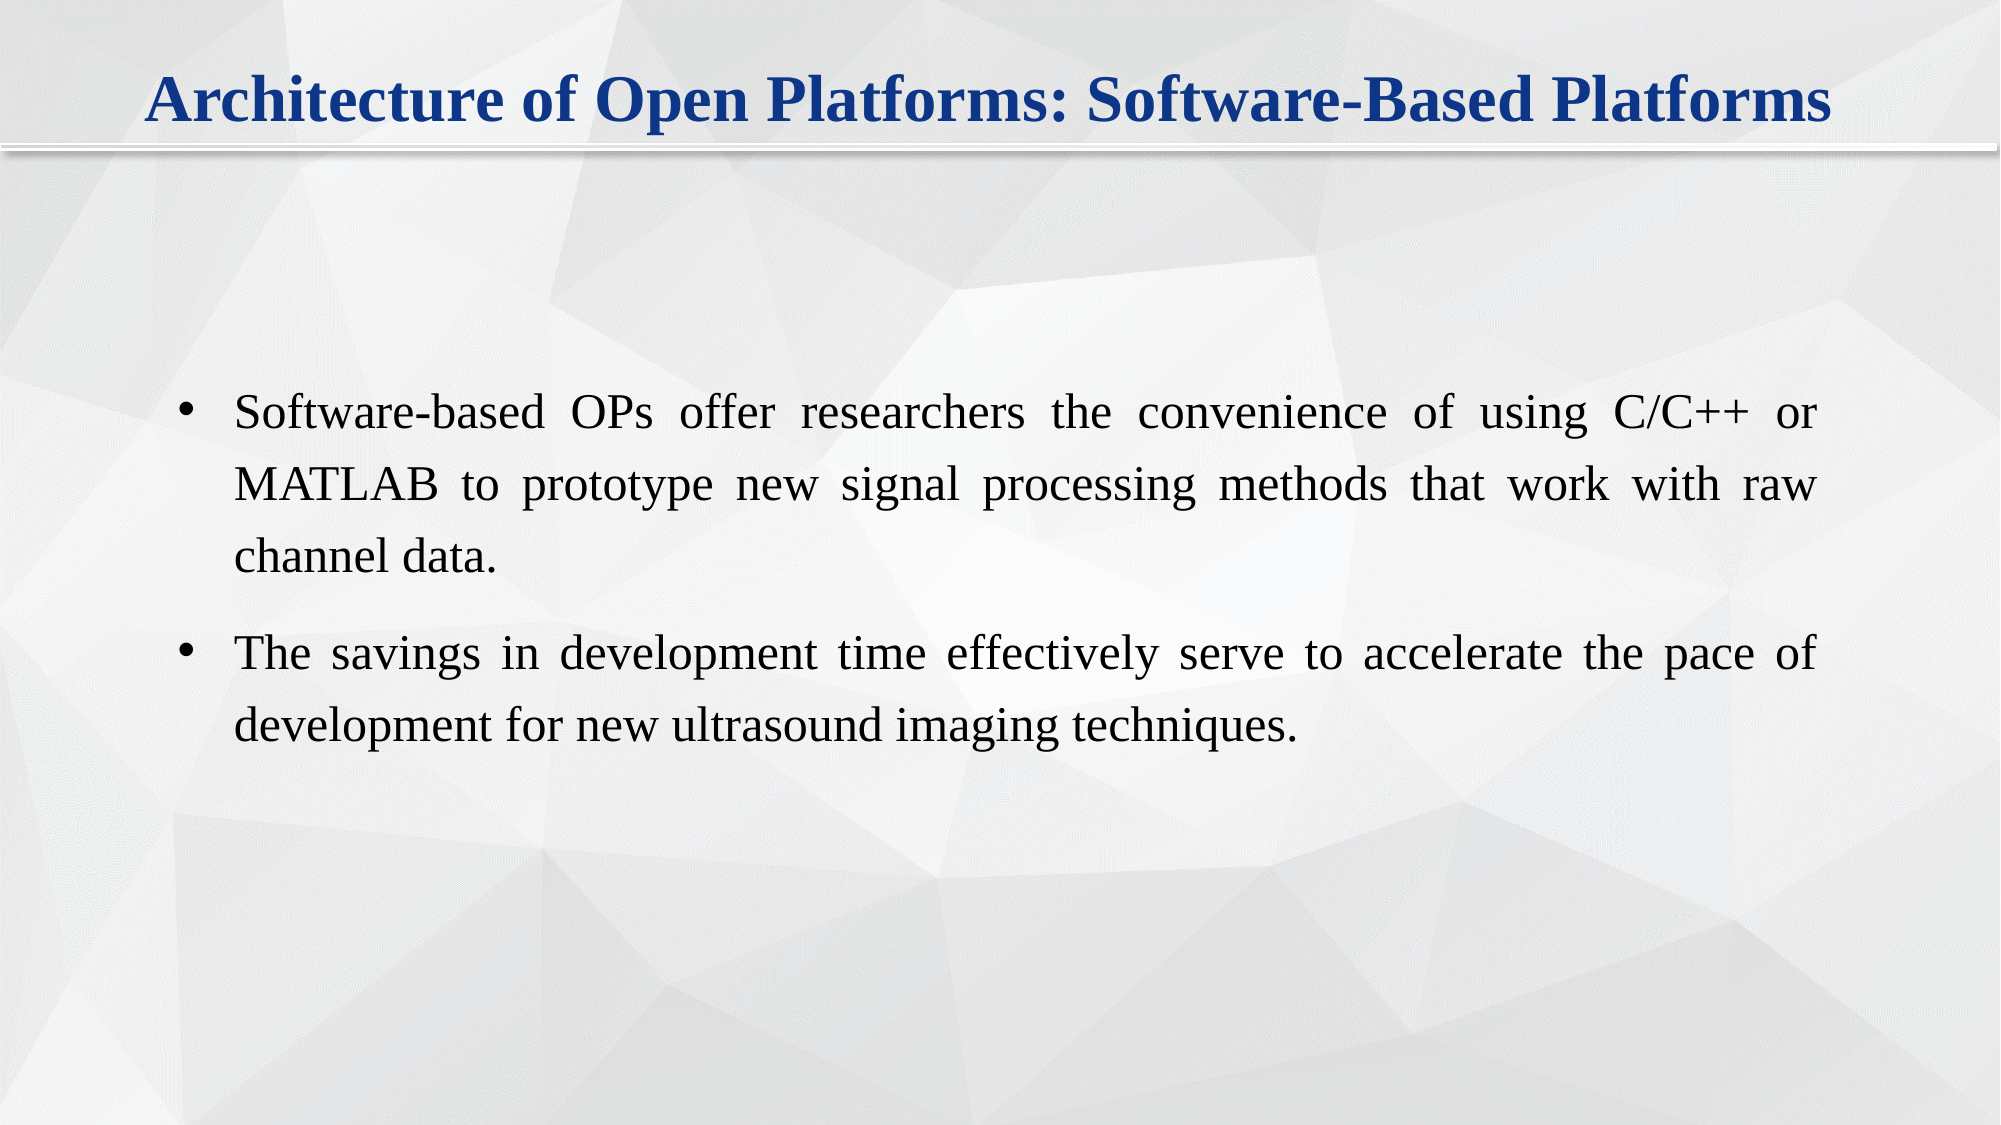

Architecture of Open Platforms: Software-Based Platforms

Software-based OPs offer researchers the convenience of using C/C++ or MATLAB to prototype new signal processing methods that work with raw channel data.
The savings in development time effectively serve to accelerate the pace of development for new ultrasound imaging techniques.
19